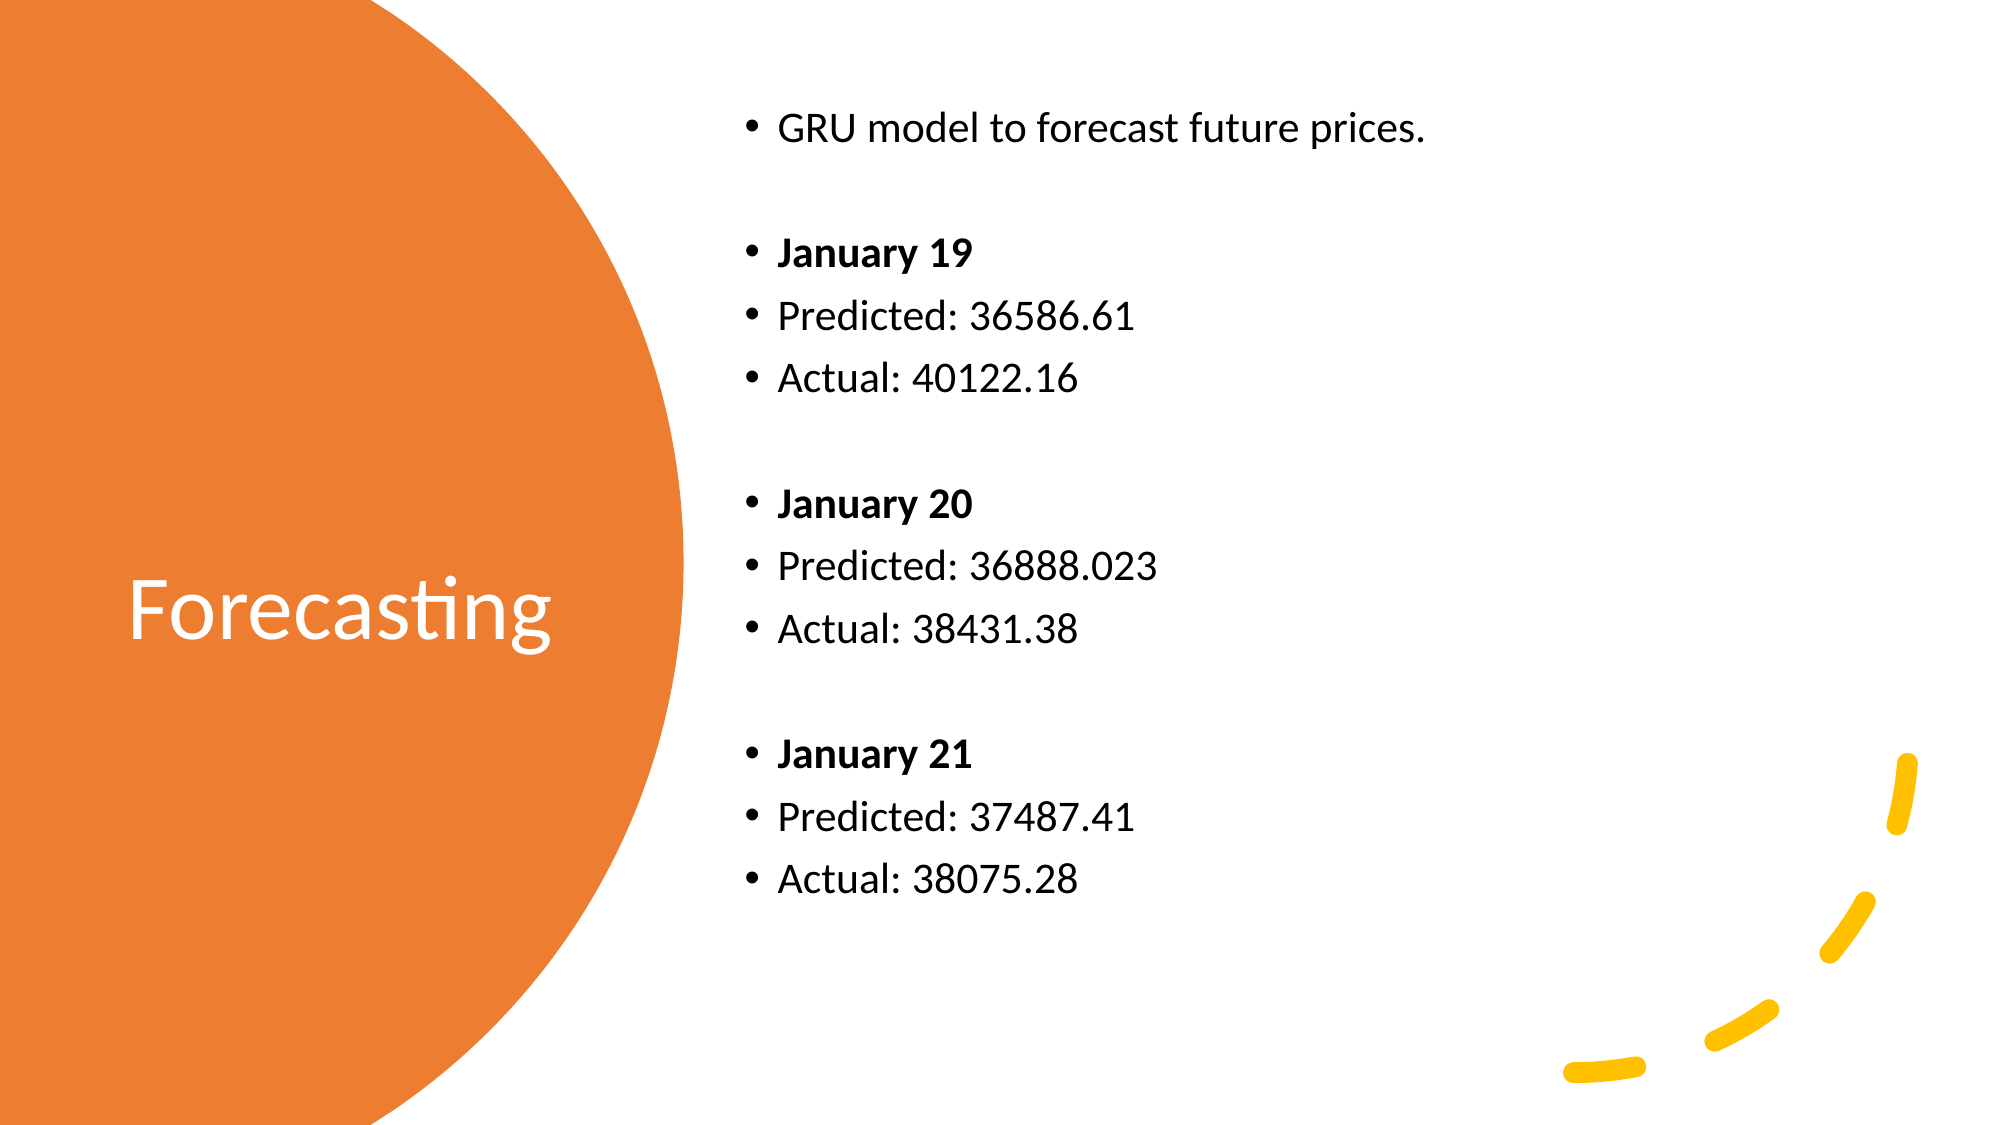

GRU model to forecast future prices.

January 19
Predicted: 36586.61
Actual: 40122.16

January 20
Predicted: 36888.023
Actual: 38431.38

January 21
Predicted: 37487.41
Actual: 38075.28

# Forecasting